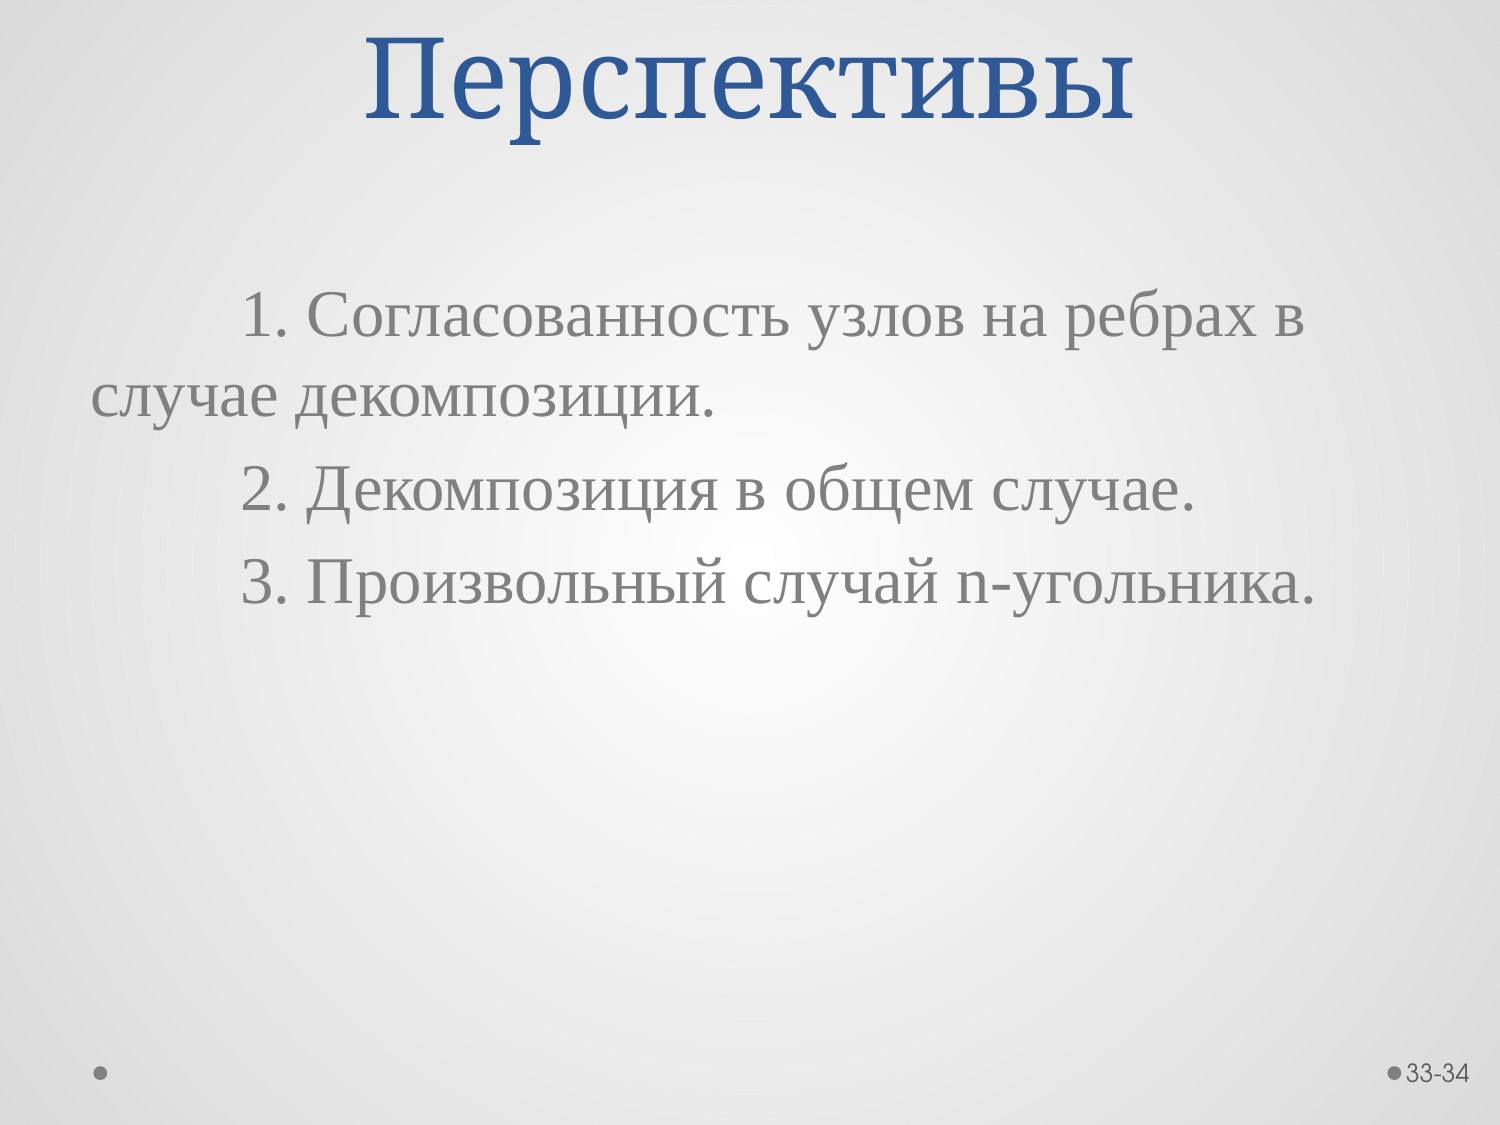

# Перспективы
	1. Согласованность узлов на ребрах в случае декомпозиции.
	2. Декомпозиция в общем случае.
	3. Произвольный случай n-угольника.

33-34